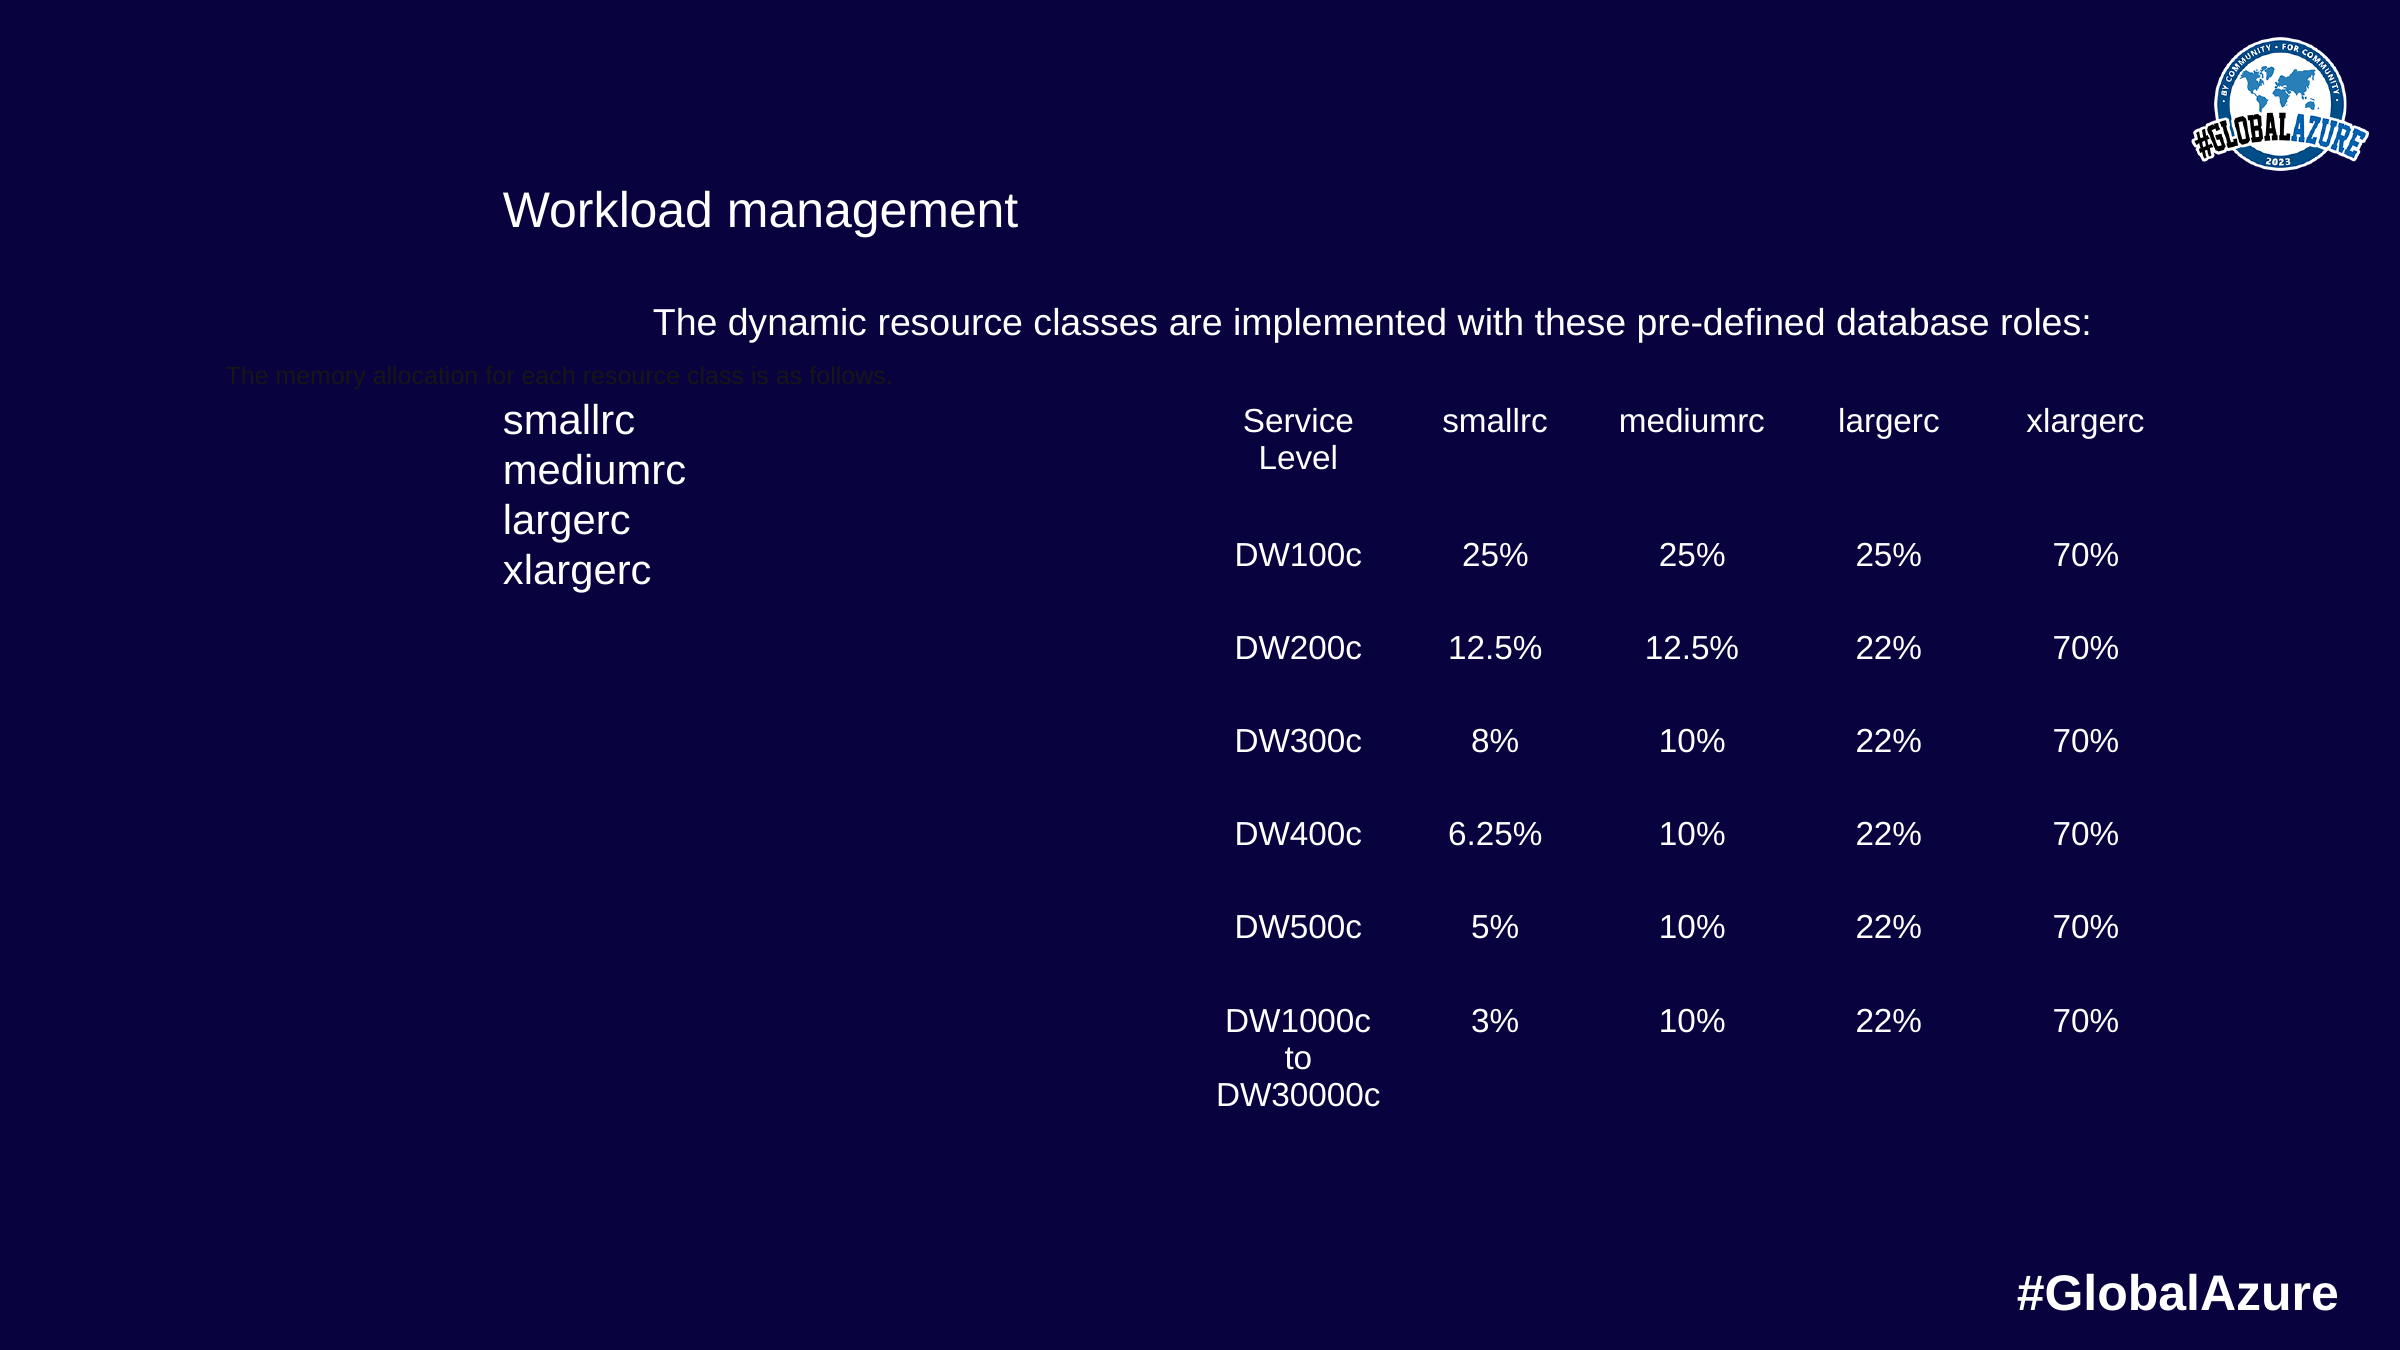

Workload management

	The dynamic resource classes are implemented with these pre-defined database roles:

smallrc
mediumrc
largerc
xlargerc

The memory allocation for each resource class is as follows.

| Service Level | smallrc | mediumrc | largerc | xlargerc |
| --- | --- | --- | --- | --- |
| DW100c | 25% | 25% | 25% | 70% |
| DW200c | 12.5% | 12.5% | 22% | 70% |
| DW300c | 8% | 10% | 22% | 70% |
| DW400c | 6.25% | 10% | 22% | 70% |
| DW500c | 5% | 10% | 22% | 70% |
| DW1000c to DW30000c | 3% | 10% | 22% | 70% |